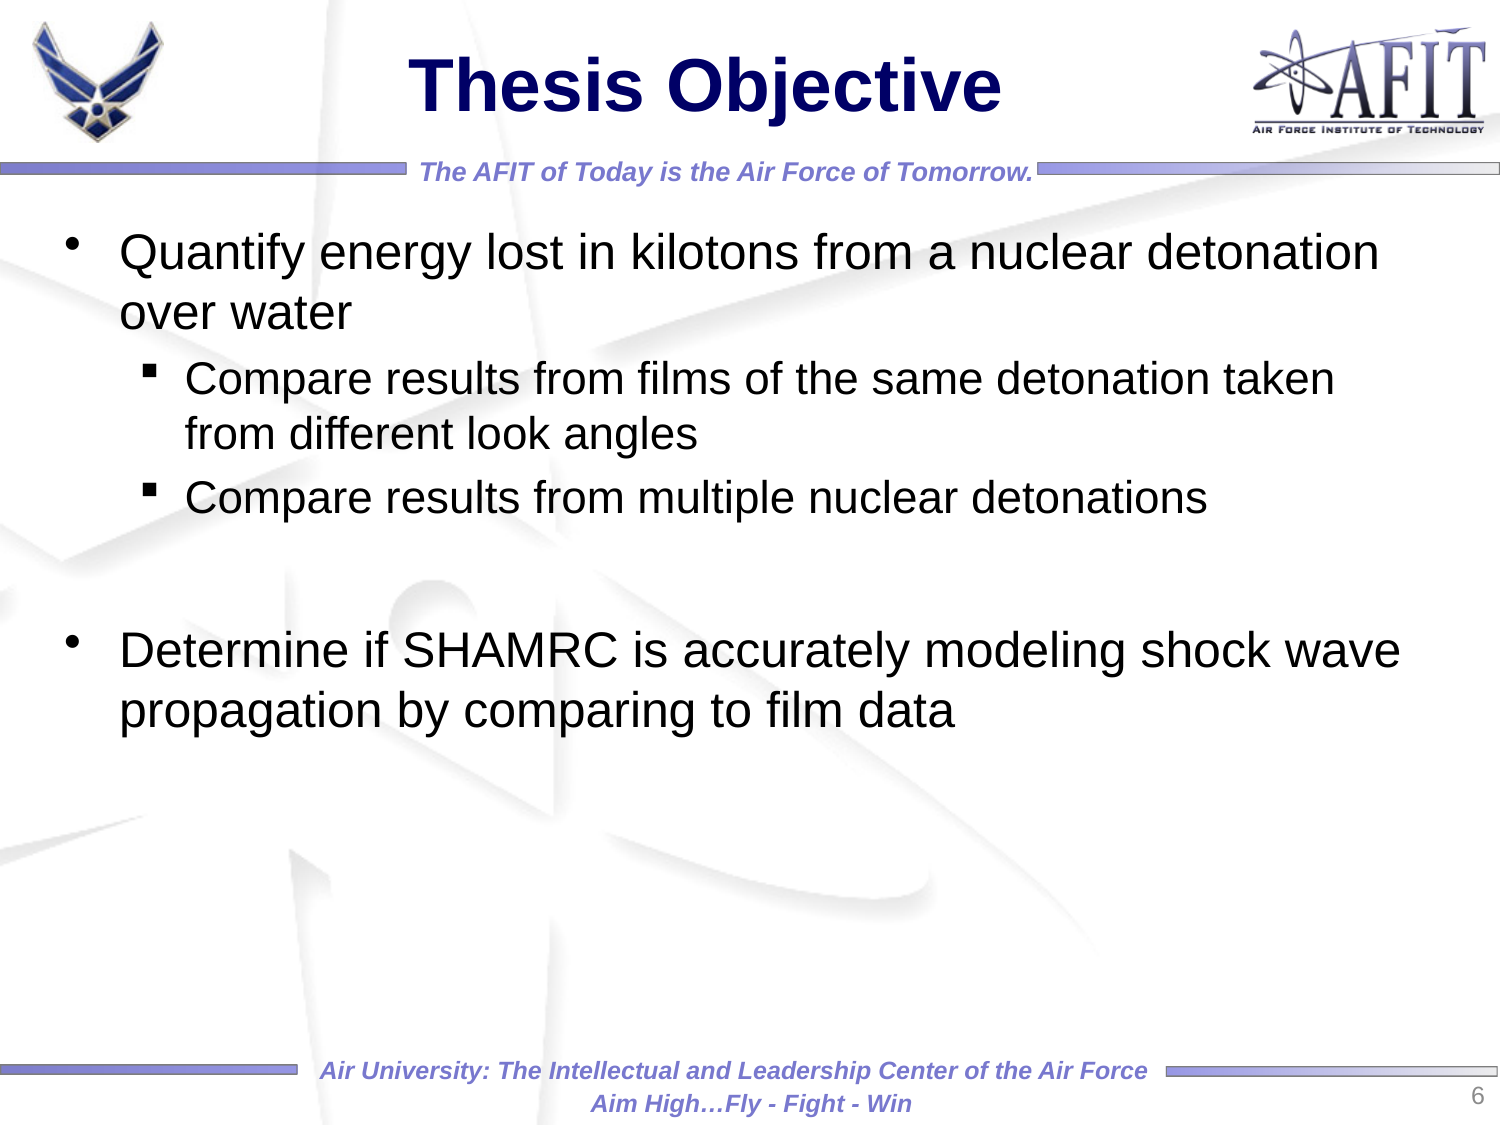

# Thesis Objective
Quantify energy lost in kilotons from a nuclear detonation over water
Compare results from films of the same detonation taken from different look angles
Compare results from multiple nuclear detonations

Determine if SHAMRC is accurately modeling shock wave propagation by comparing to film data
6